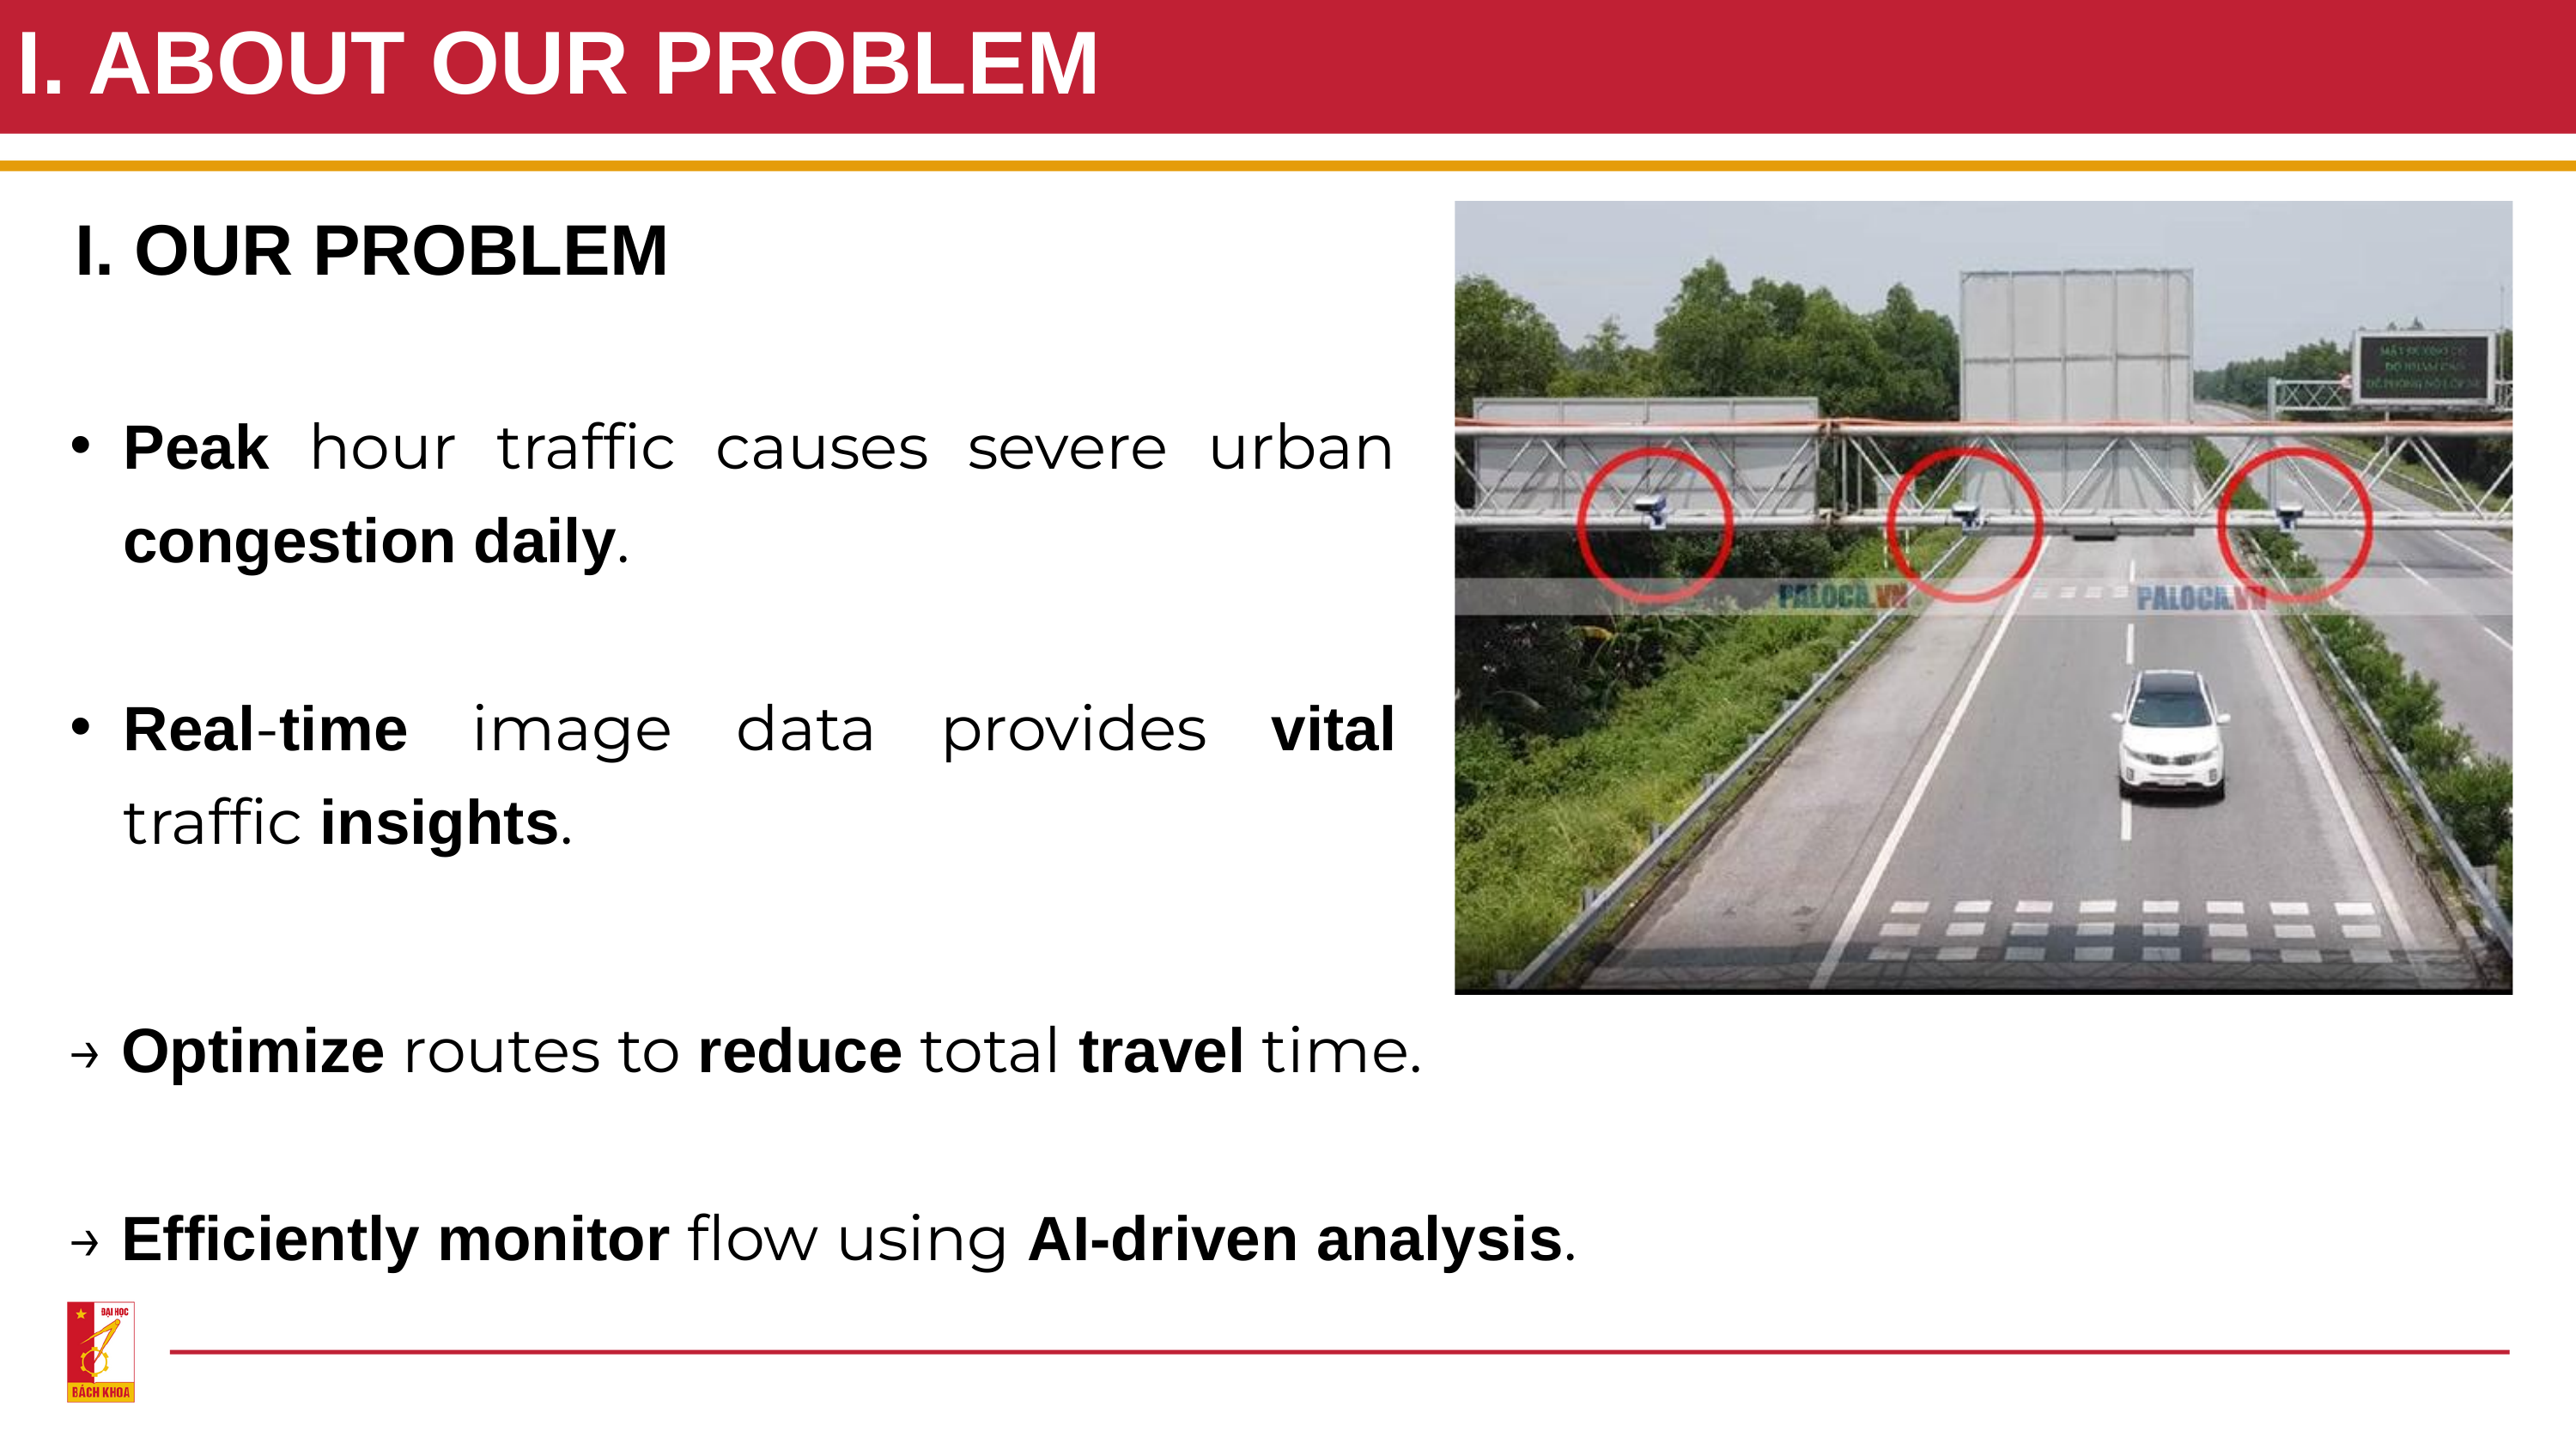

I. ABOUT OUR PROBLEM

I. OUR PROBLEM
Peak hour traffic causes severe urban congestion daily.

Real-time image data provides vital traffic insights.

→ Optimize routes to reduce total travel time.

→ Efficiently monitor flow using AI-driven analysis.